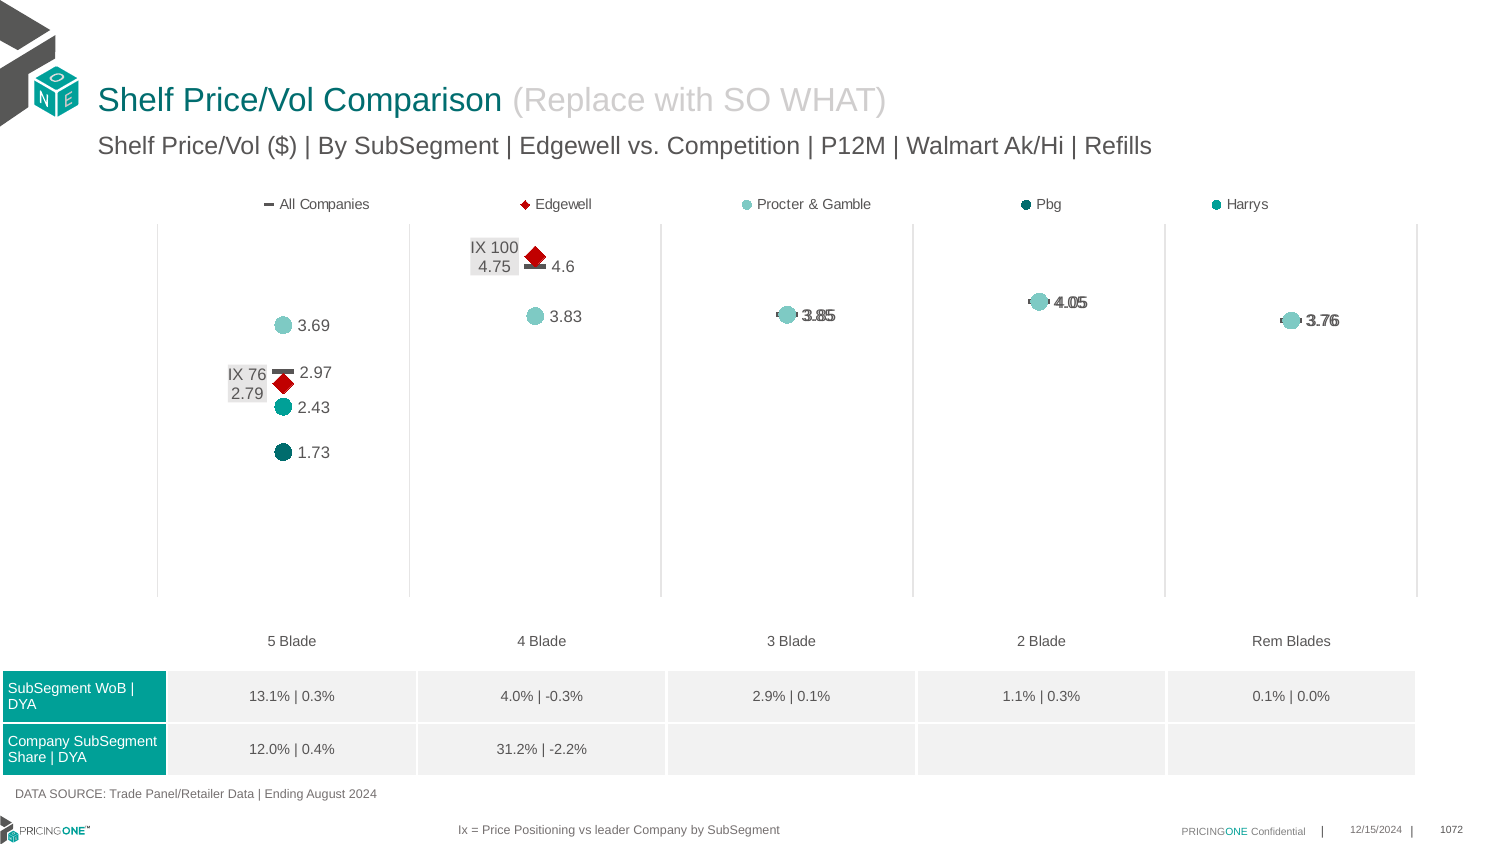

# Shelf Price/Vol Comparison (Replace with SO WHAT)
Shelf Price/Vol ($) | By SubSegment | Edgewell vs. Competition | P12M | Walmart Ak/Hi | Refills

### Chart

| Category | All Companies | Edgewell | Procter & Gamble | Pbg | Harrys |
|---|---|---|---|---|---|
| IX 76 | 2.97 | 2.79 | 3.69 | 1.73 | 2.43 |
| IX 100 | 4.6 | 4.75 | 3.83 | None | None |
| None | 3.85 | None | 3.85 | None | None |
| None | 4.05 | None | 4.05 | None | None |
| None | 3.76 | None | 3.76 | None | None |
|  | 5 Blade | 4 Blade | 3 Blade | 2 Blade | Rem Blades |
| --- | --- | --- | --- | --- | --- |
| SubSegment WoB | DYA | 13.1% | 0.3% | 4.0% | -0.3% | 2.9% | 0.1% | 1.1% | 0.3% | 0.1% | 0.0% |
| Company SubSegment Share | DYA | 12.0% | 0.4% | 31.2% | -2.2% |  |  |  |
DATA SOURCE: Trade Panel/Retailer Data | Ending August 2024
Ix = Price Positioning vs leader Company by SubSegment
12/15/2024
1072